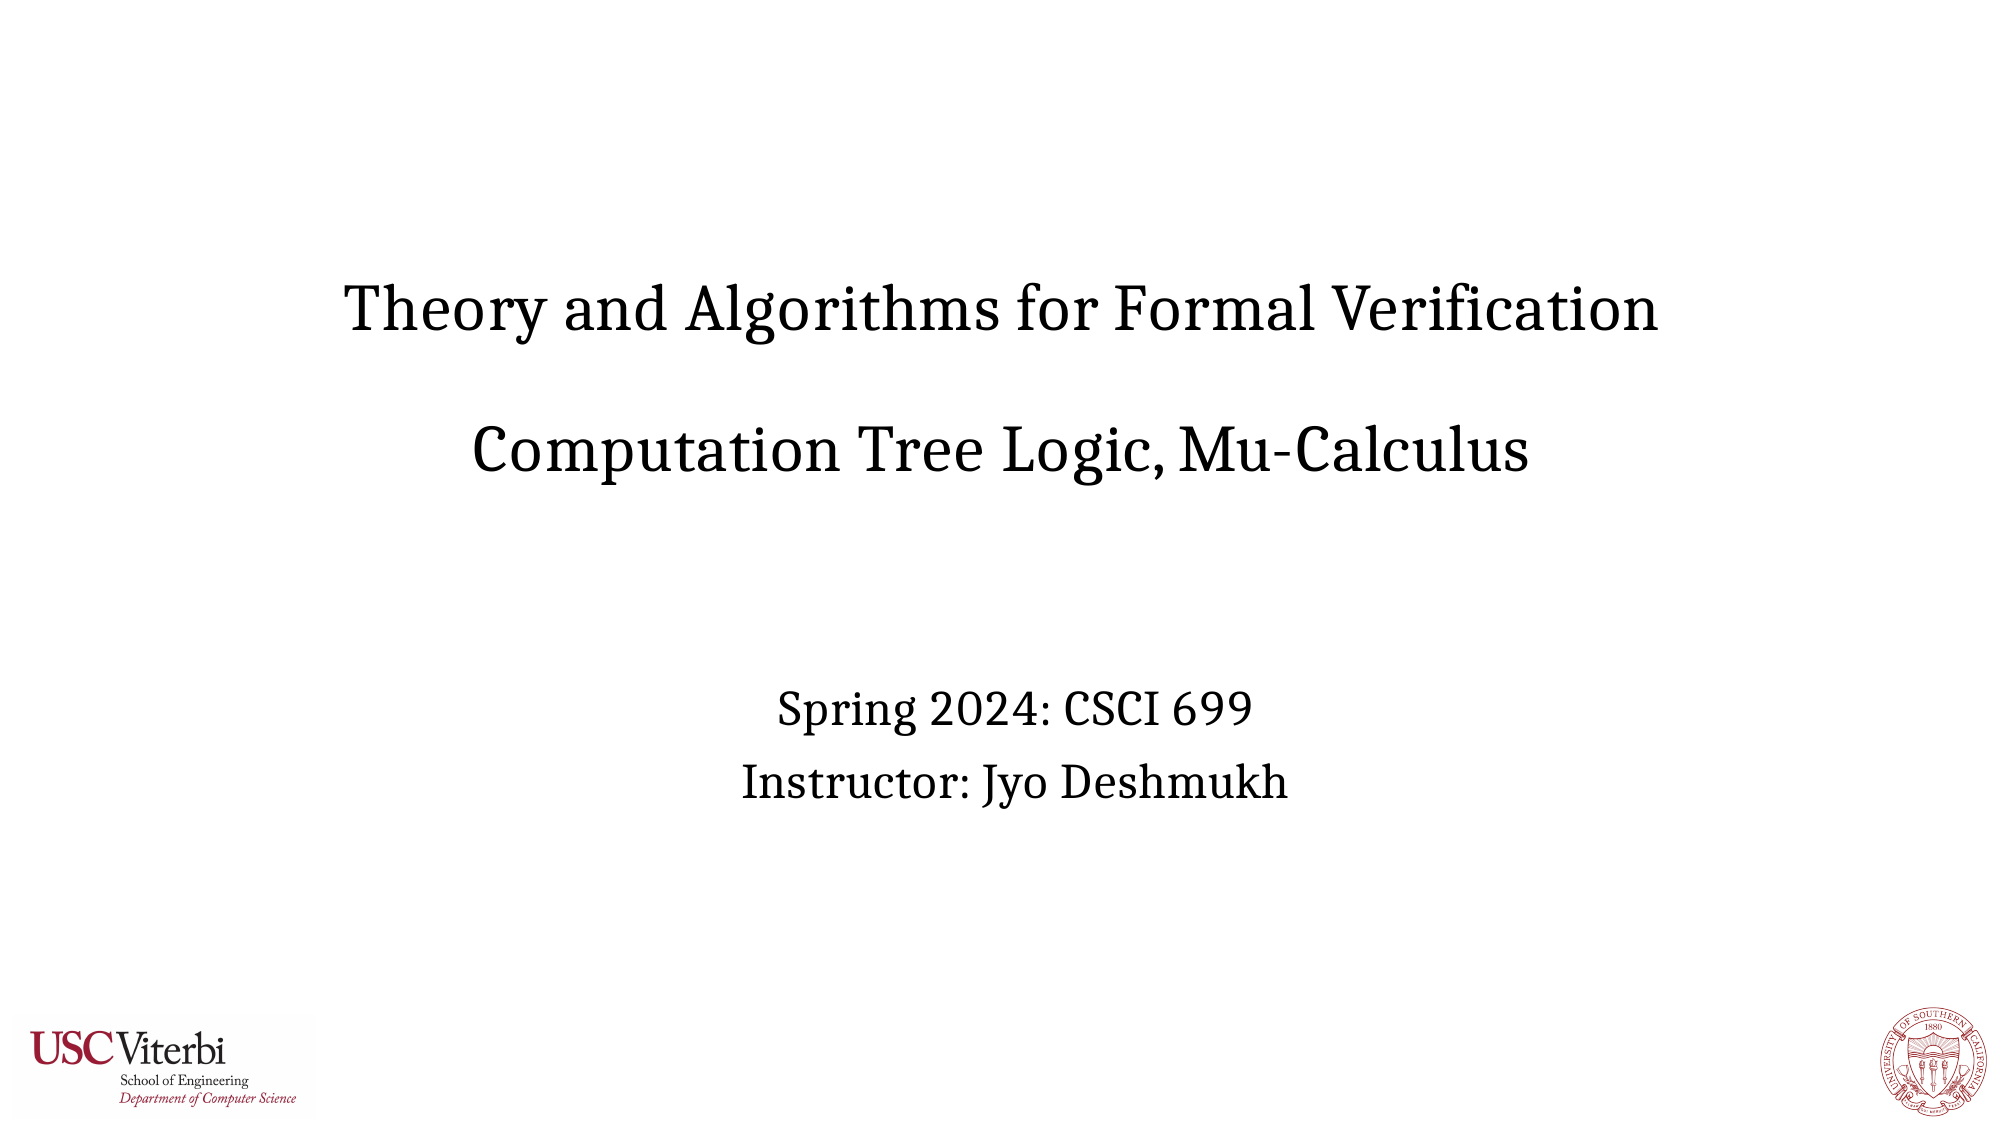

# Theory and Algorithms for Formal Verification Computation Tree Logic, Mu-Calculus
Spring 2024: CSCI 699
Instructor: Jyo Deshmukh